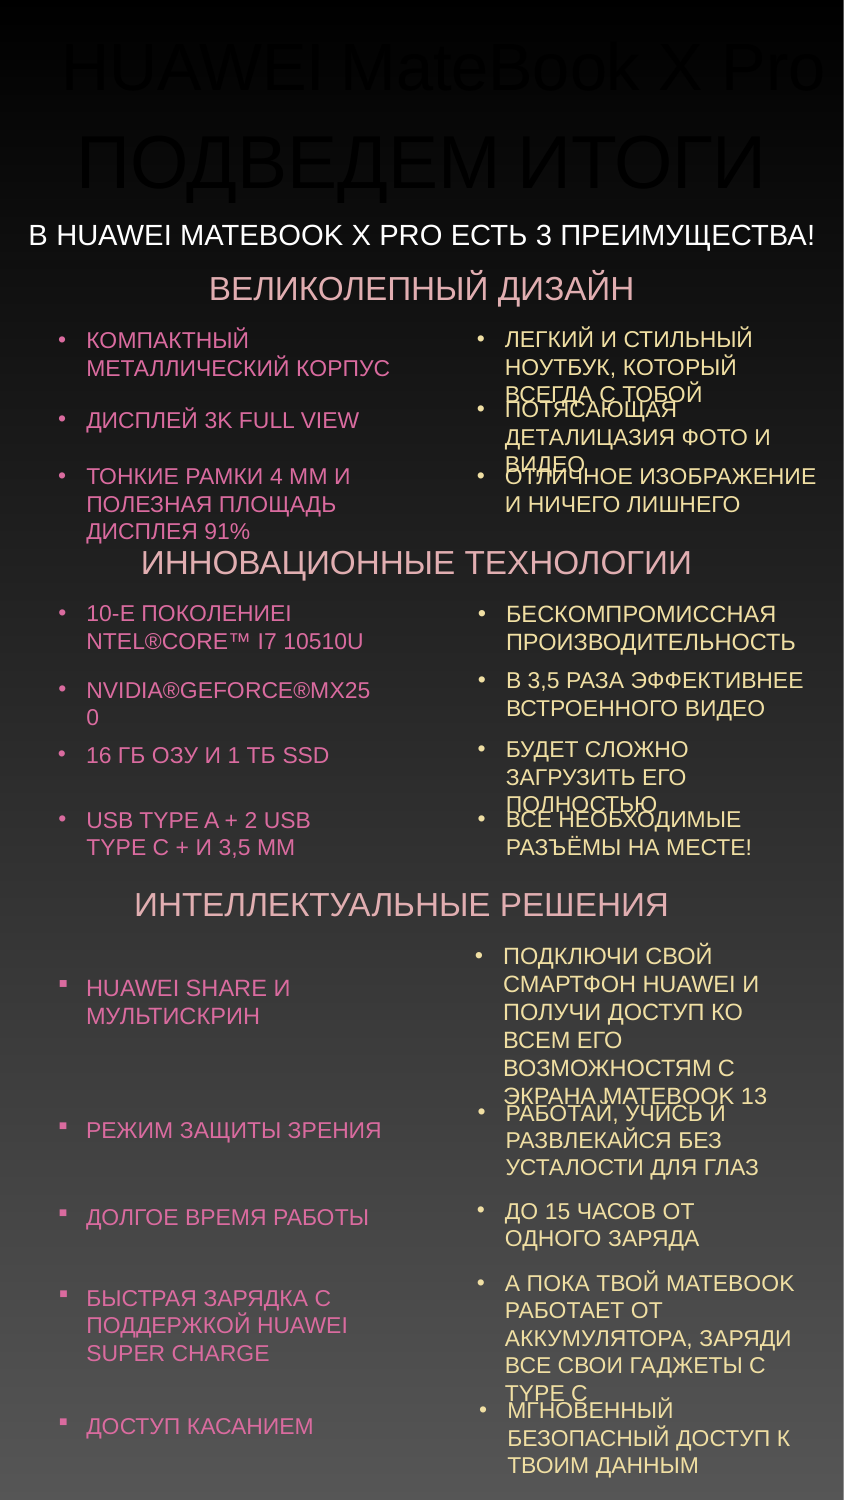

HUAWEI MateBook X Pro
ПОДВЕДЕМ ИТОГИ
В HUAWEI MATEBOOK X PRO ЕСТЬ 3 ПРЕИМУЩЕСТВА!
ВЕЛИКОЛЕПНЫЙ ДИЗАЙН
ЛЕГКИЙ И СТИЛЬНЫЙ НОУТБУК, КОТОРЫЙ ВСЕГДА С ТОБОЙ
КОМПАКТНЫЙ МЕТАЛЛИЧЕСКИЙ КОРПУС
ПОТЯСАЮЩАЯ ДЕТАЛИЦАЗИЯ ФОТО И ВИДЕО
ДИСПЛЕЙ 3K FULL VIEW
ТОНКИЕ РАМКИ 4 ММ И ПОЛЕЗНАЯ ПЛОЩАДЬ ДИСПЛЕЯ 91%
ОТЛИЧНОЕ ИЗОБРАЖЕНИЕ И НИЧЕГО ЛИШНЕГО
ИННОВАЦИОННЫЕ ТЕХНОЛОГИИ
10-Е ПОКОЛЕНИЕI NTEL®CORE™ I7 10510U
БЕСКОМПРОМИССНАЯ ПРОИЗВОДИТЕЛЬНОСТЬ
В 3,5 РАЗА ЭФФЕКТИВНЕЕ ВСТРОЕННОГО ВИДЕО
NVIDIA®GEFORCE®MX250
БУДЕТ СЛОЖНО ЗАГРУЗИТЬ ЕГО ПОЛНОСТЬЮ
16 ГБ ОЗУ И 1 ТБ SSD
ВСЕ НЕОБХОДИМЫЕ РАЗЪЁМЫ НА МЕСТЕ!
USB TYPE A + 2 USB TYPE C + И 3,5 ММ
ИНТЕЛЛЕКТУАЛЬНЫЕ РЕШЕНИЯ
ПОДКЛЮЧИ СВОЙ СМАРТФОН HUAWEI И ПОЛУЧИ ДОСТУП КО ВСЕМ ЕГО ВОЗМОЖНОСТЯМ С ЭКРАНА MATEBOOK 13
HUAWEI SHARE И МУЛЬТИСКРИН

РАБОТАЙ, УЧИСЬ И РАЗВЛЕКАЙСЯ БЕЗ УСТАЛОСТИ ДЛЯ ГЛАЗ
РЕЖИМ ЗАЩИТЫ ЗРЕНИЯ
ДО 15 ЧАСОВ ОТ ОДНОГО ЗАРЯДА
ДОЛГОЕ ВРЕМЯ РАБОТЫ
А ПОКА ТВОЙ MATEBOOK РАБОТАЕТ ОТ АККУМУЛЯТОРА, ЗАРЯДИ ВСЕ СВОИ ГАДЖЕТЫ С TYPE C
БЫСТРАЯ ЗАРЯДКА C ПОДДЕРЖКОЙ HUAWEI SUPER CHARGE
МГНОВЕННЫЙ БЕЗОПАСНЫЙ ДОСТУП К ТВОИМ ДАННЫМ
ДОСТУП КАСАНИЕМ